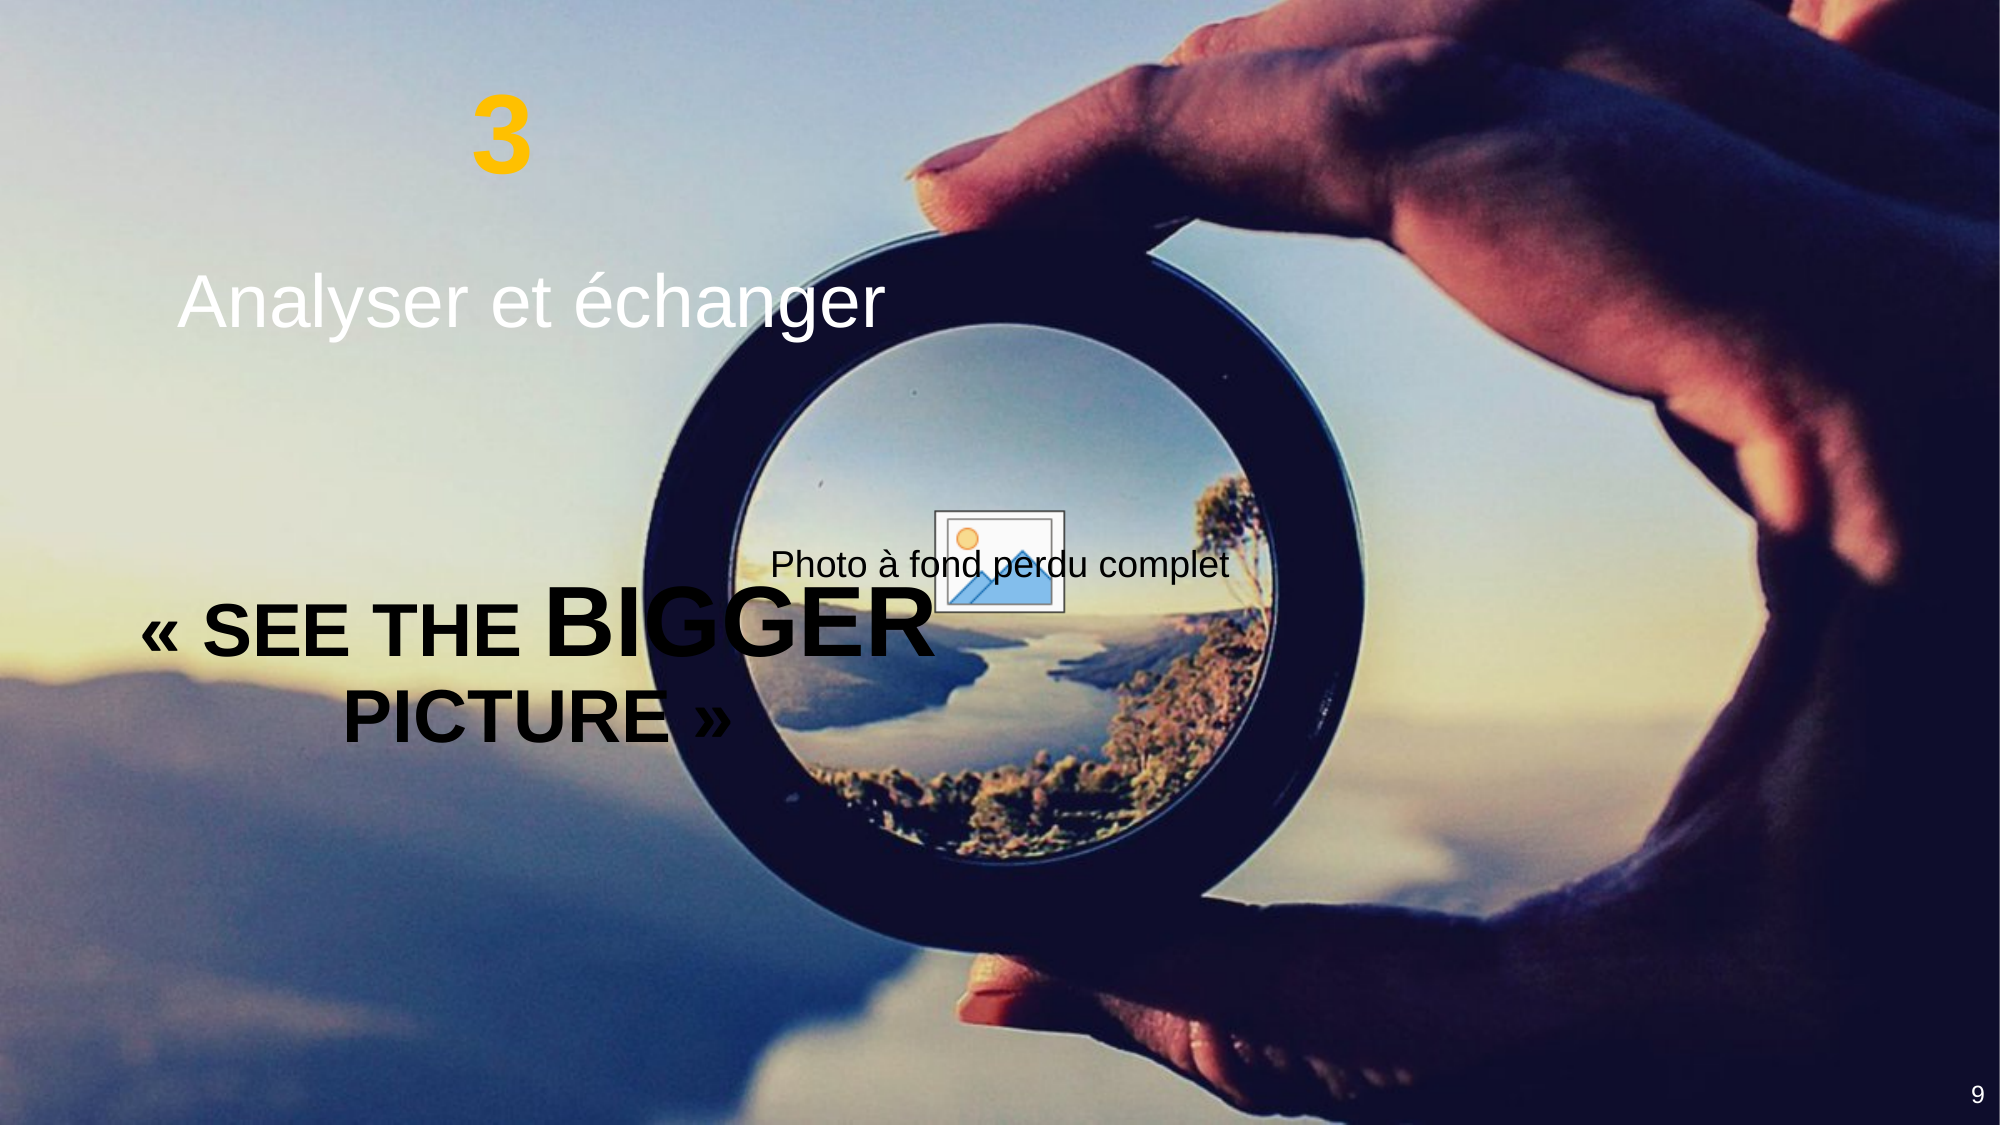

3
Analyser et échanger
« SEE THE BIGGER PICTURE »
9